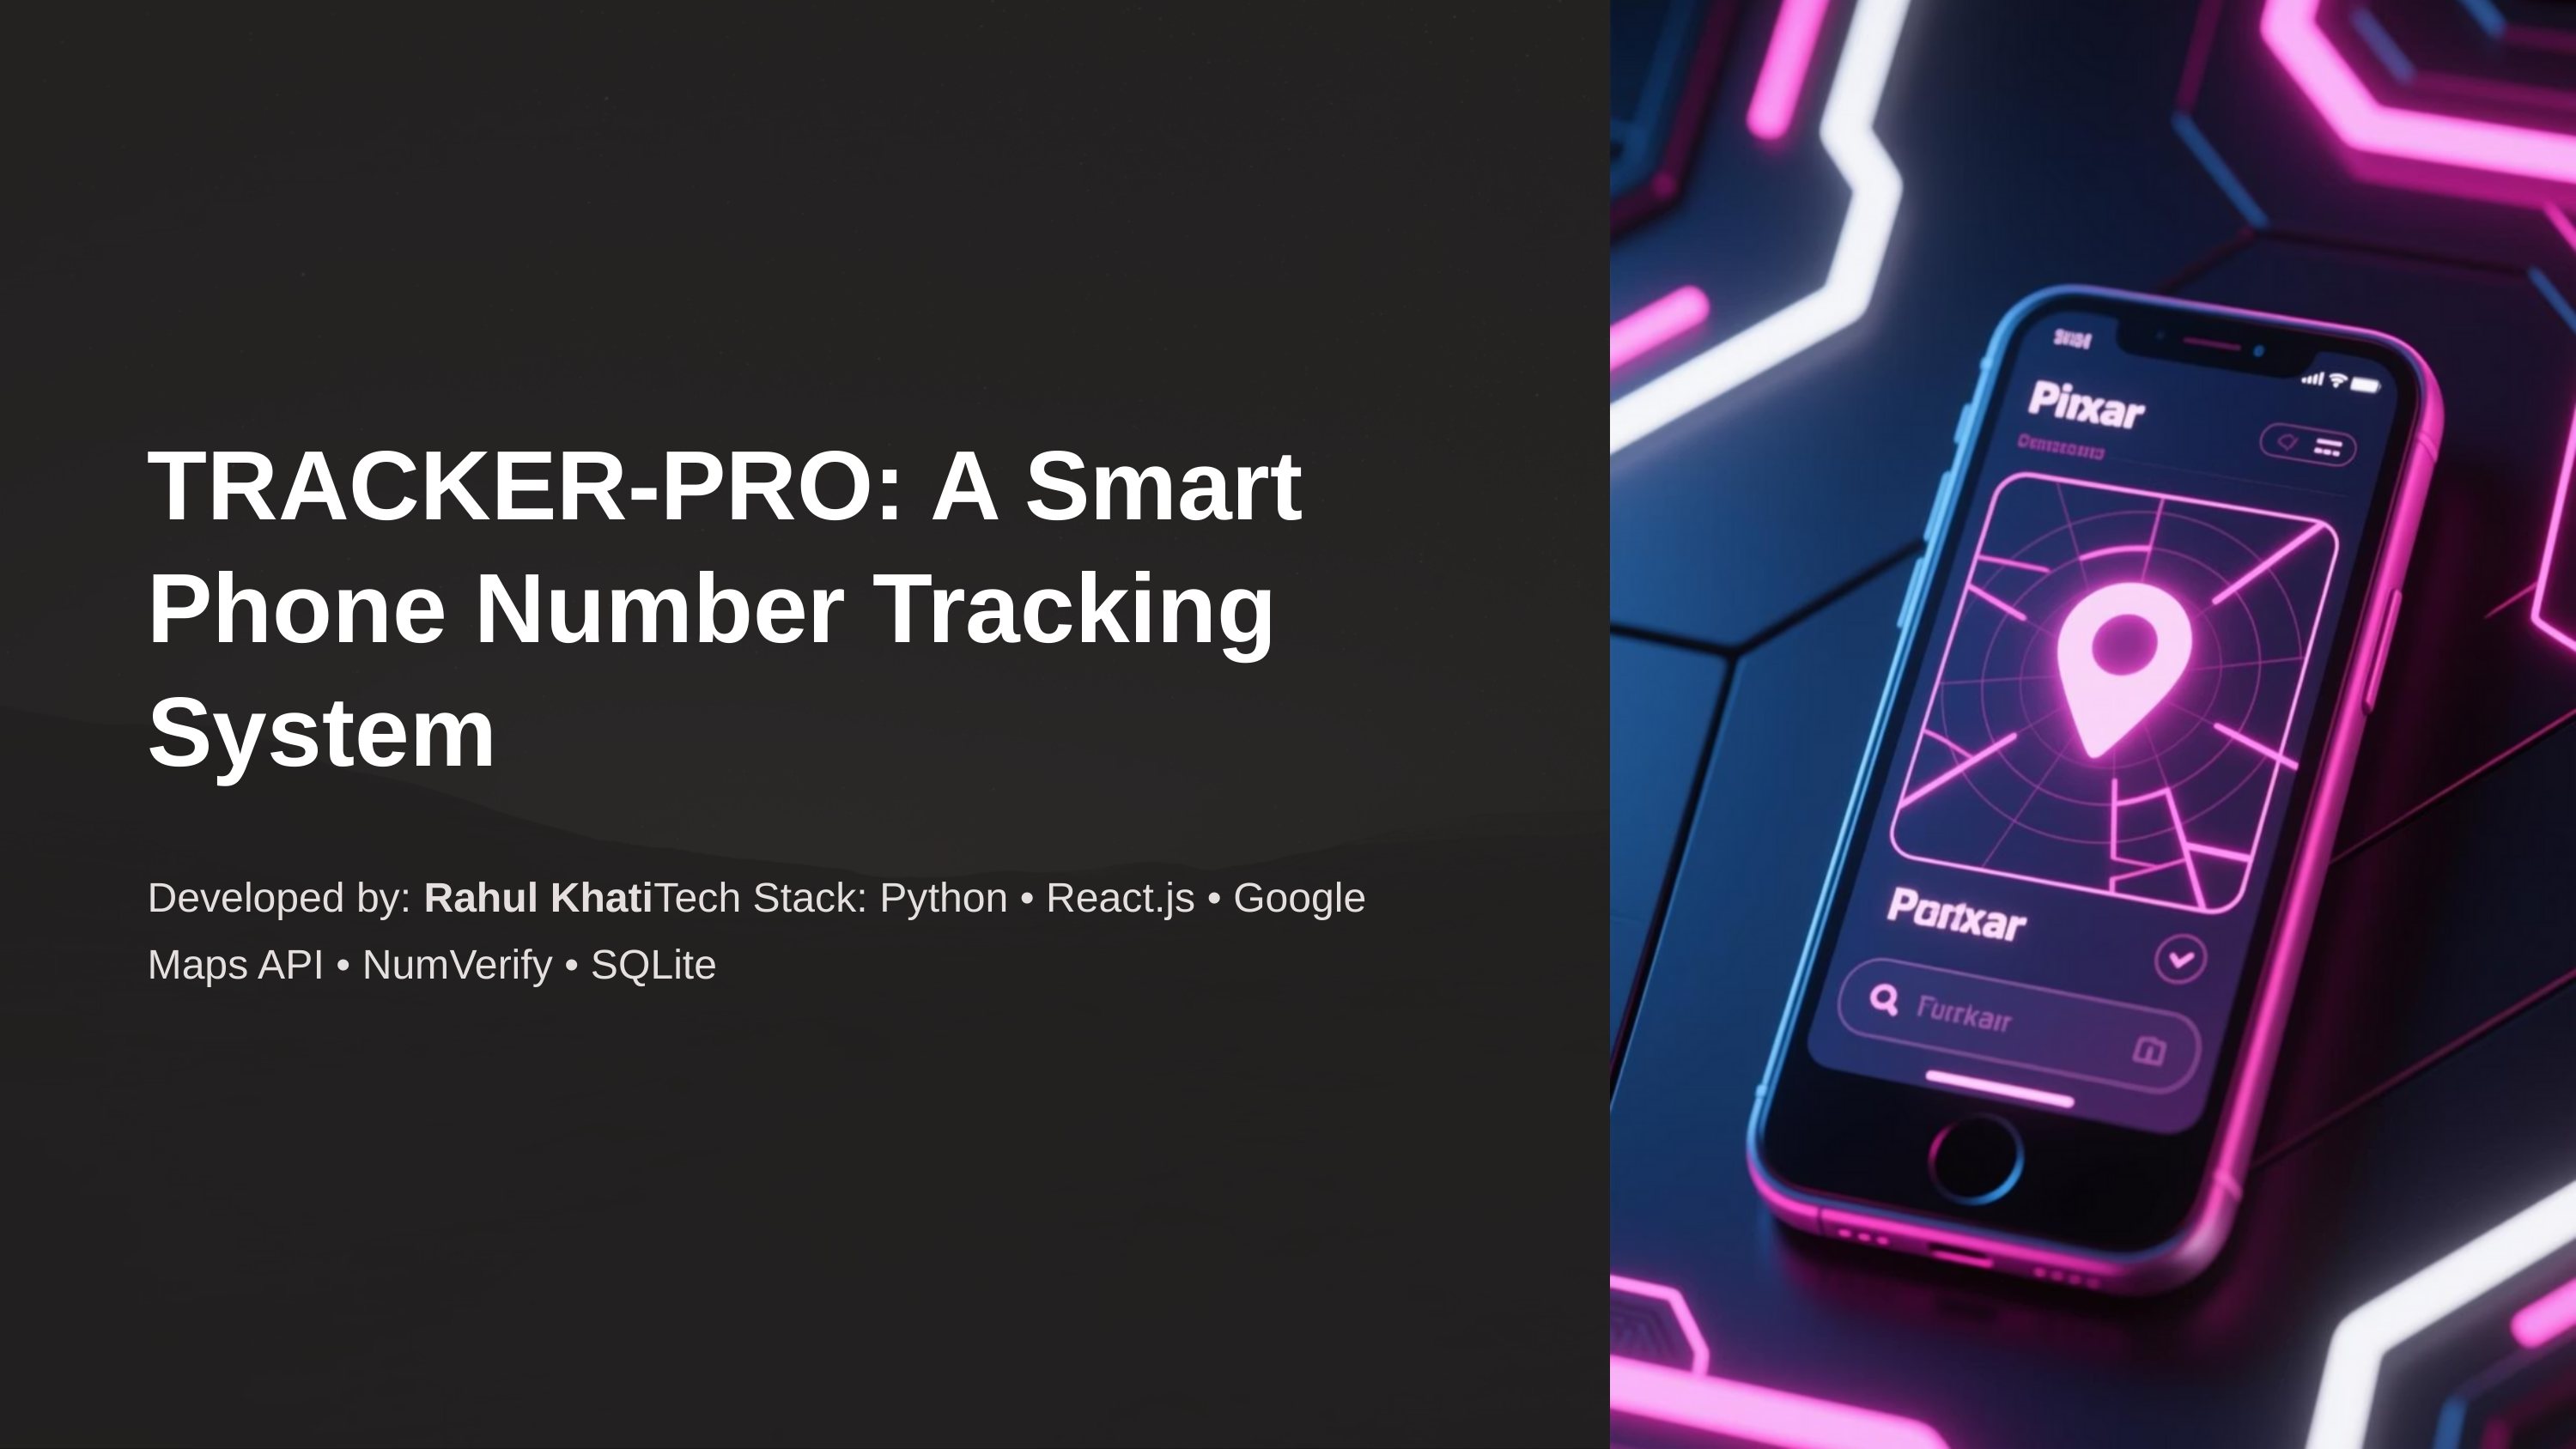

TRACKER-PRO: A Smart Phone Number Tracking System
Developed by: Rahul KhatiTech Stack: Python • React.js • Google Maps API • NumVerify • SQLite